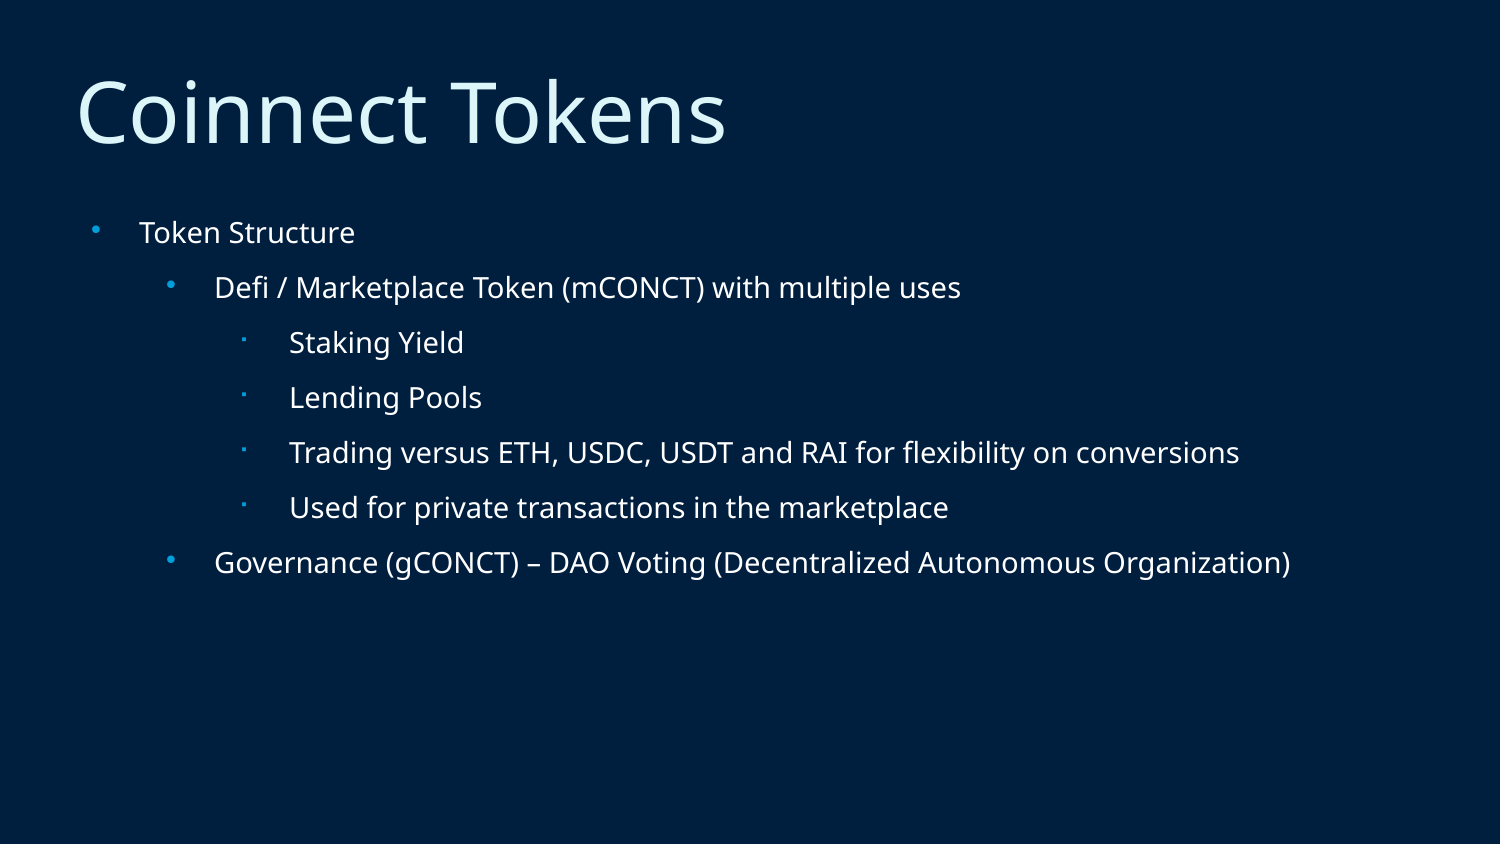

# Coinnect Tokens
Token Structure
Defi / Marketplace Token (mCONCT) with multiple uses
Staking Yield
Lending Pools
Trading versus ETH, USDC, USDT and RAI for flexibility on conversions
Used for private transactions in the marketplace
Governance (gCONCT) – DAO Voting (Decentralized Autonomous Organization)